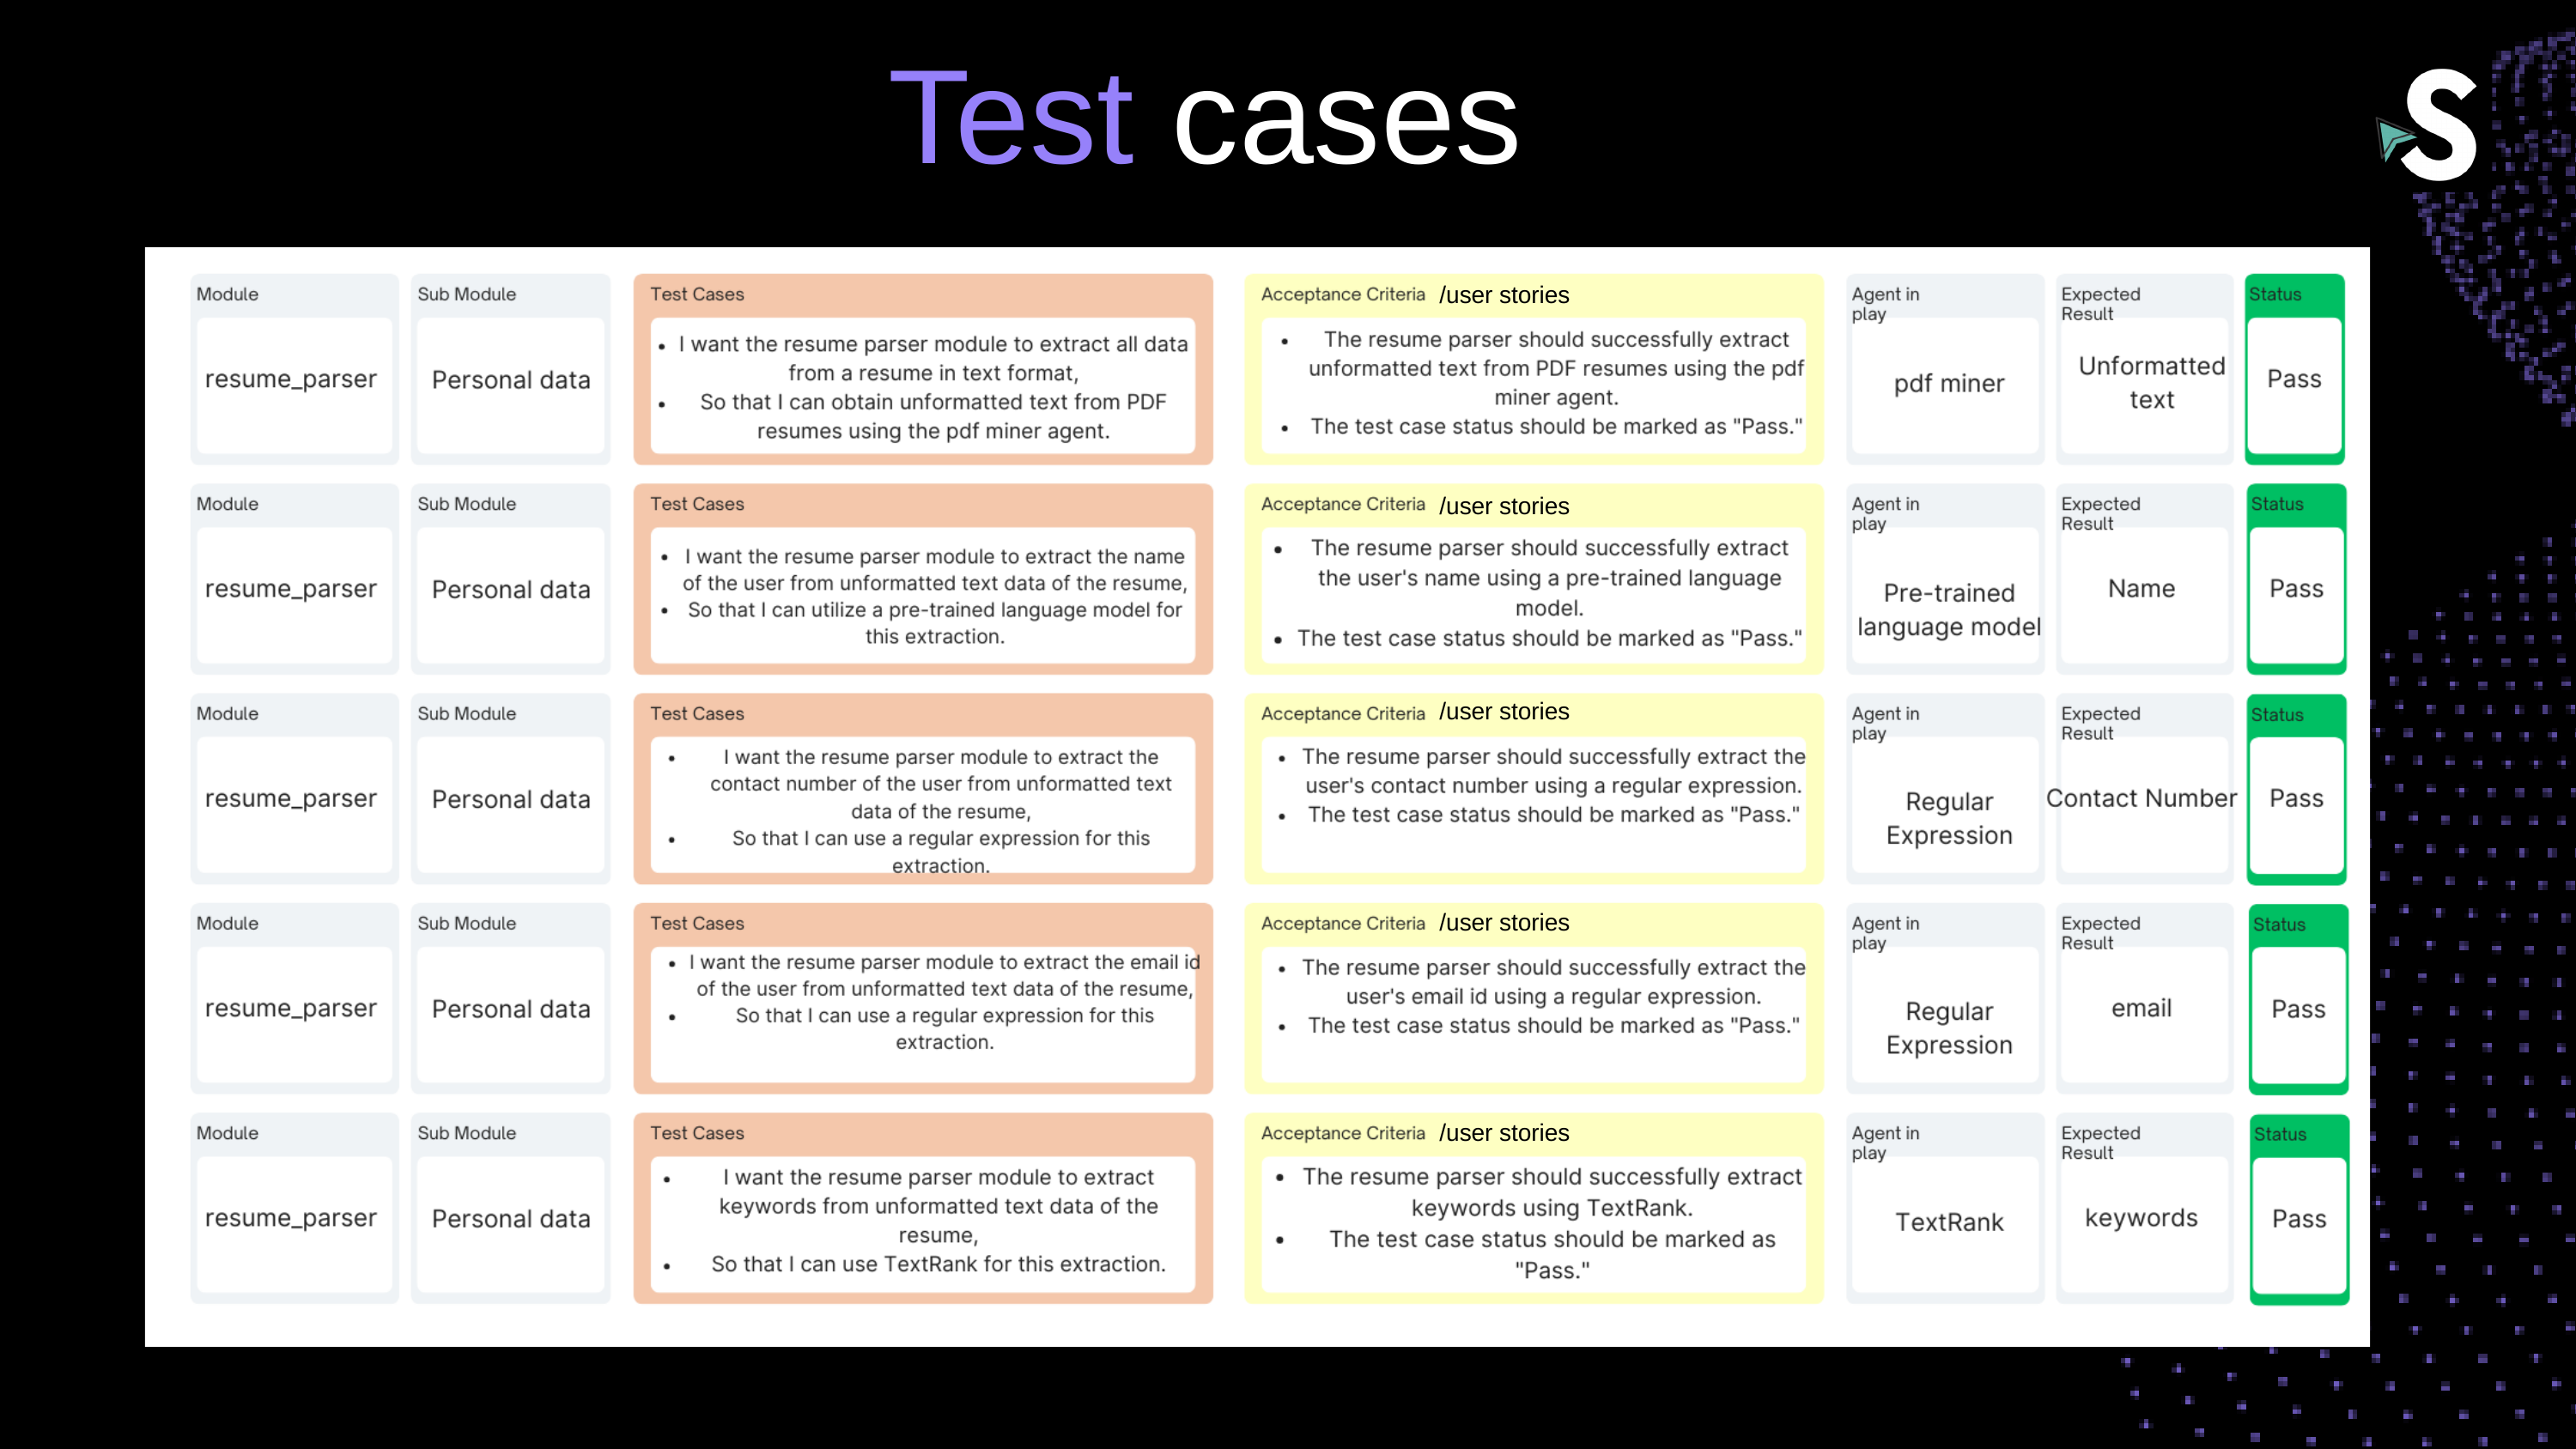

Test cases

/user stories
/user stories
/user stories
/user stories
/user stories